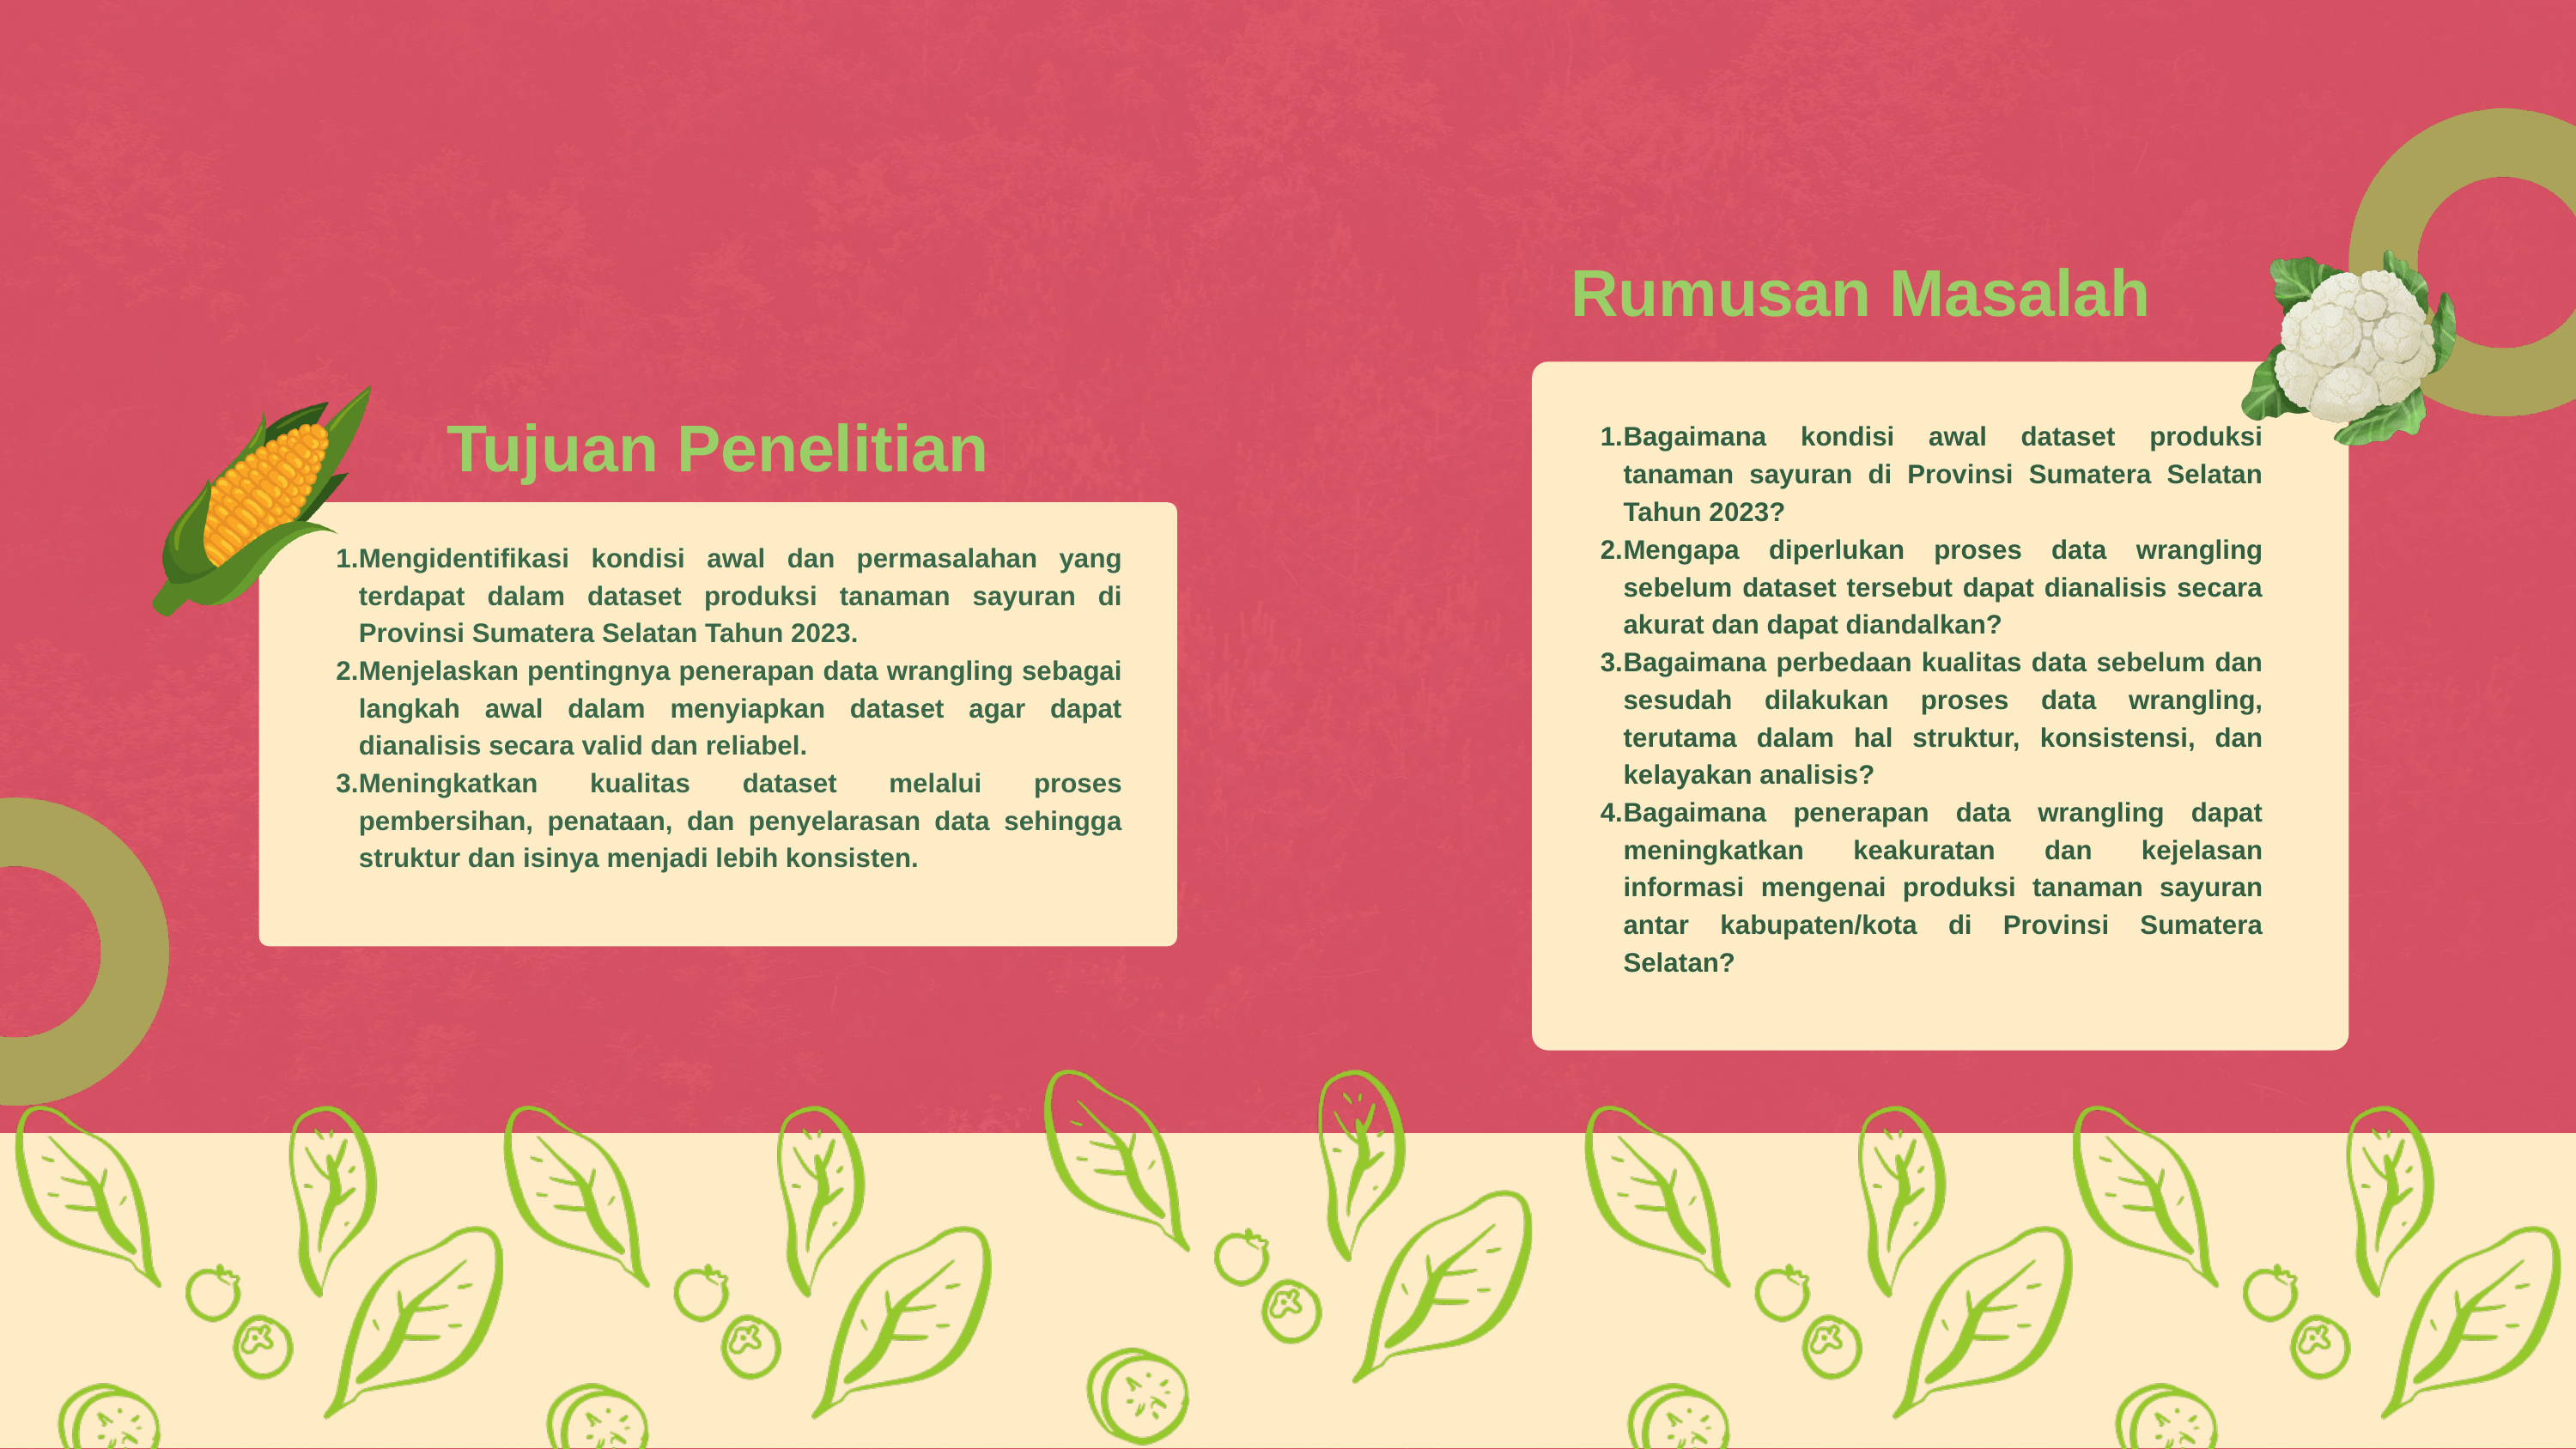

Rumusan Masalah

Bagaimana kondisi awal dataset produksi tanaman sayuran di Provinsi Sumatera Selatan Tahun 2023?
Mengapa diperlukan proses data wrangling sebelum dataset tersebut dapat dianalisis secara akurat dan dapat diandalkan?
Bagaimana perbedaan kualitas data sebelum dan sesudah dilakukan proses data wrangling, terutama dalam hal struktur, konsistensi, dan kelayakan analisis?
Bagaimana penerapan data wrangling dapat meningkatkan keakuratan dan kejelasan informasi mengenai produksi tanaman sayuran antar kabupaten/kota di Provinsi Sumatera Selatan?

Tujuan Penelitian

Mengidentifikasi kondisi awal dan permasalahan yang terdapat dalam dataset produksi tanaman sayuran di Provinsi Sumatera Selatan Tahun 2023.
Menjelaskan pentingnya penerapan data wrangling sebagai langkah awal dalam menyiapkan dataset agar dapat dianalisis secara valid dan reliabel.
Meningkatkan kualitas dataset melalui proses pembersihan, penataan, dan penyelarasan data sehingga struktur dan isinya menjadi lebih konsisten.